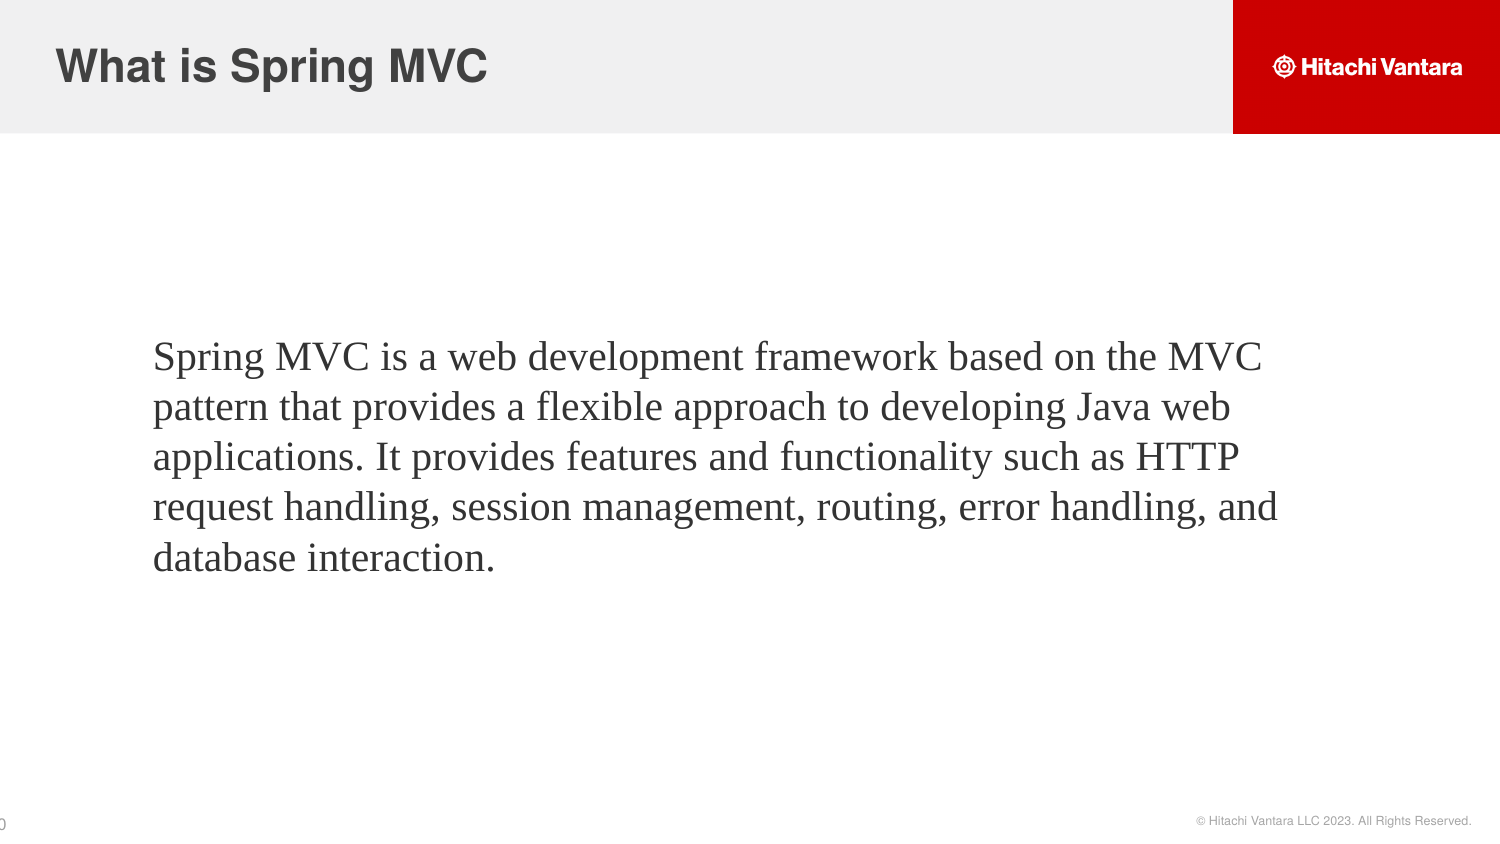

# What is Spring MVC
Spring MVC is a web development framework based on the MVC pattern that provides a flexible approach to developing Java web applications. It provides features and functionality such as HTTP request handling, session management, routing, error handling, and database interaction.